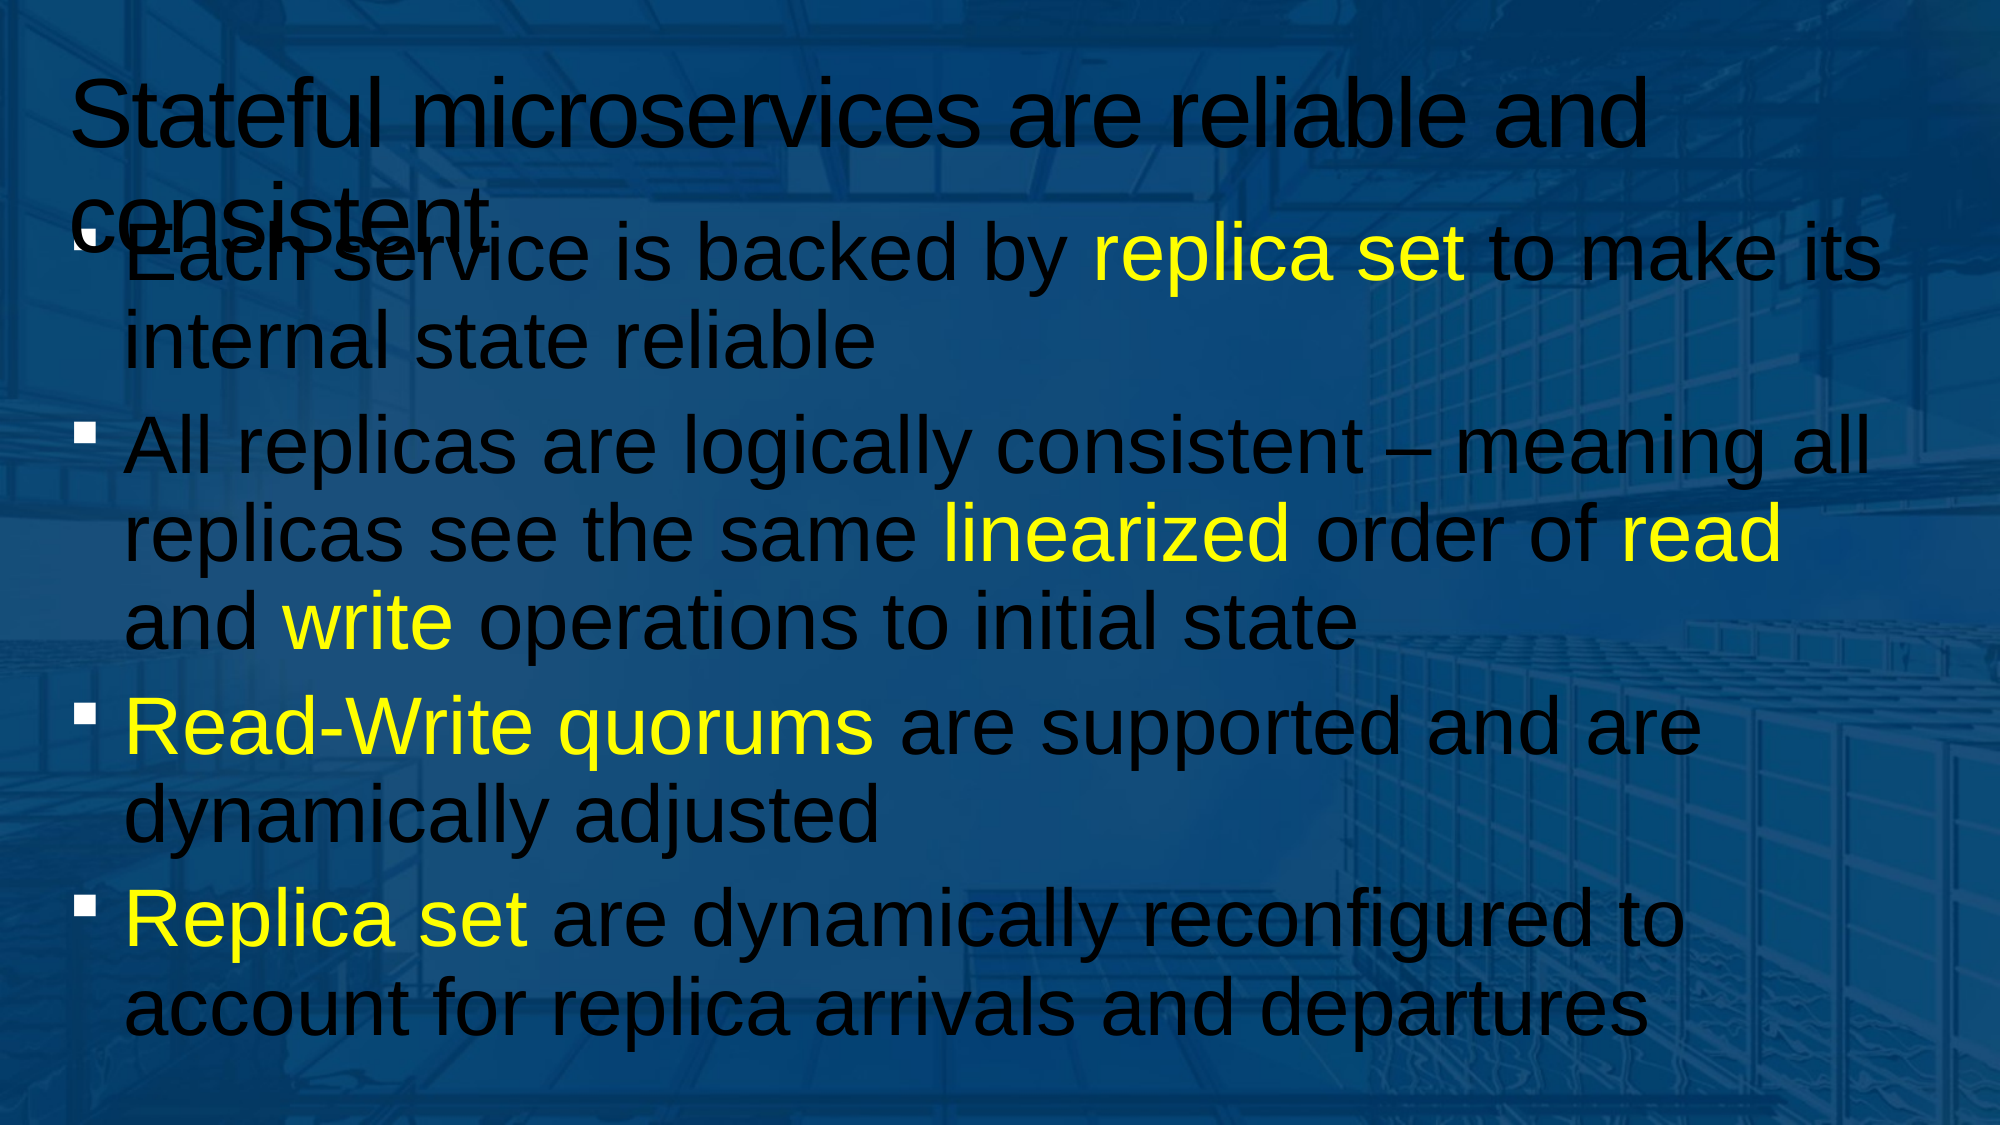

# Stateful microservices are reliable and consistent
Each service is backed by replica set to make its internal state reliable
All replicas are logically consistent – meaning all replicas see the same linearized order of read and write operations to initial state
Read-Write quorums are supported and are dynamically adjusted
Replica set are dynamically reconfigured to account for replica arrivals and departures